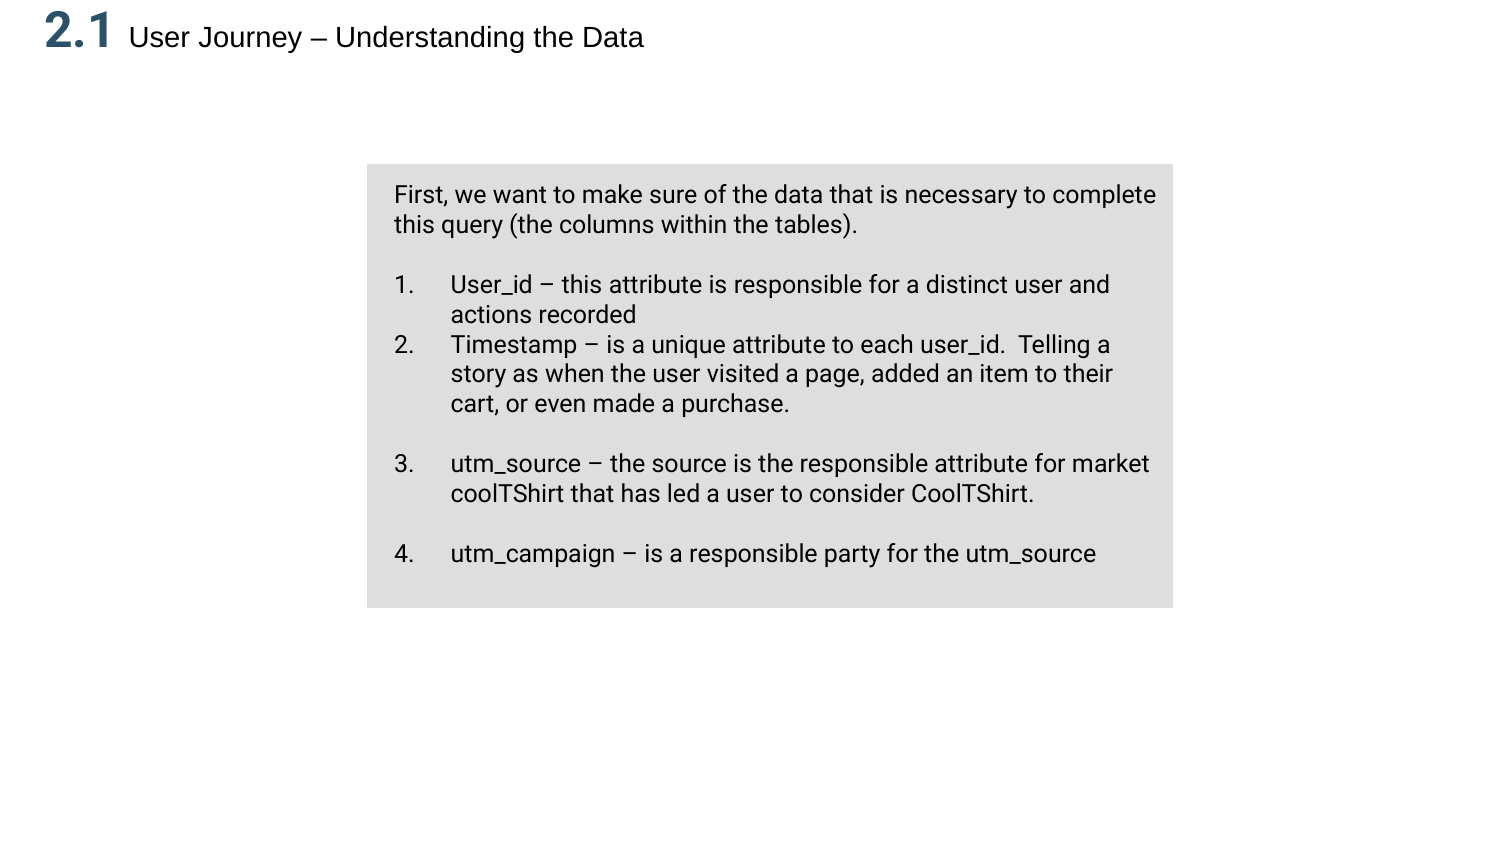

2.1 User Journey – Understanding the Data
First, we want to make sure of the data that is necessary to complete this query (the columns within the tables).

User_id – this attribute is responsible for a distinct user and actions recorded
Timestamp – is a unique attribute to each user_id.  Telling a story as when the user visited a page, added an item to their cart, or even made a purchase.

utm_source – the source is the responsible attribute for market coolTShirt that has led a user to consider CoolTShirt.

utm_campaign – is a responsible party for the utm_source